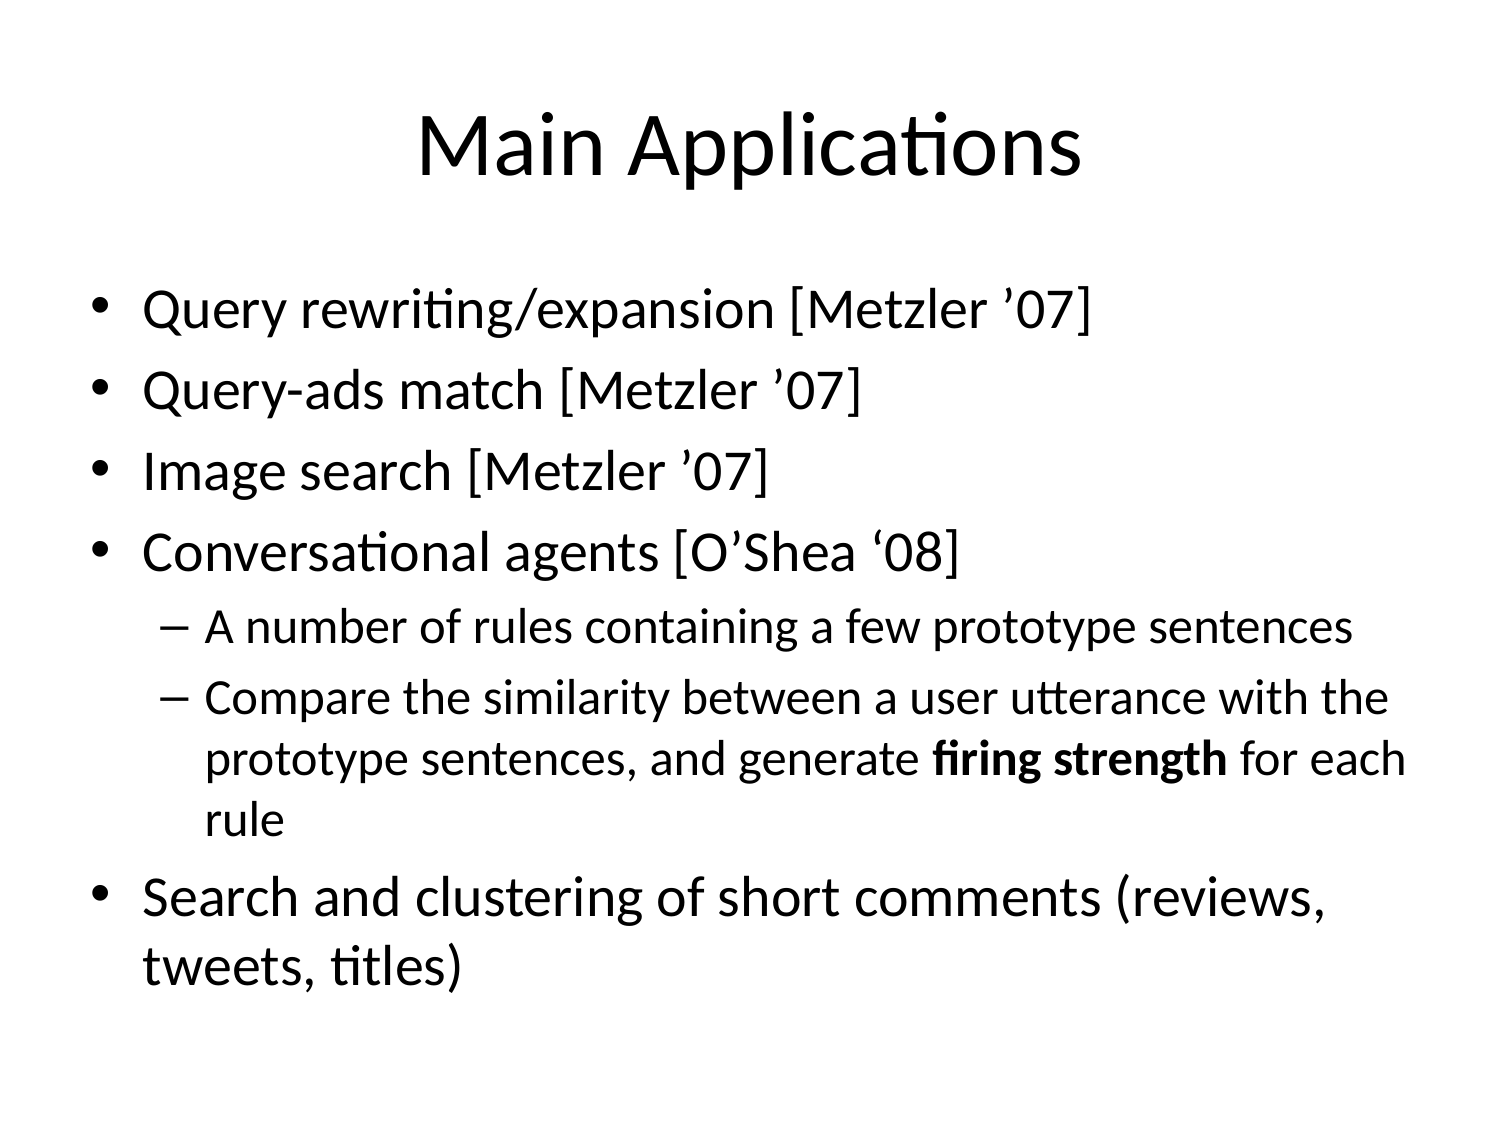

# Main Applications
Query rewriting/expansion [Metzler ’07]
Query-ads match [Metzler ’07]
Image search [Metzler ’07]
Conversational agents [O’Shea ‘08]
A number of rules containing a few prototype sentences
Compare the similarity between a user utterance with the prototype sentences, and generate firing strength for each rule
Search and clustering of short comments (reviews, tweets, titles)